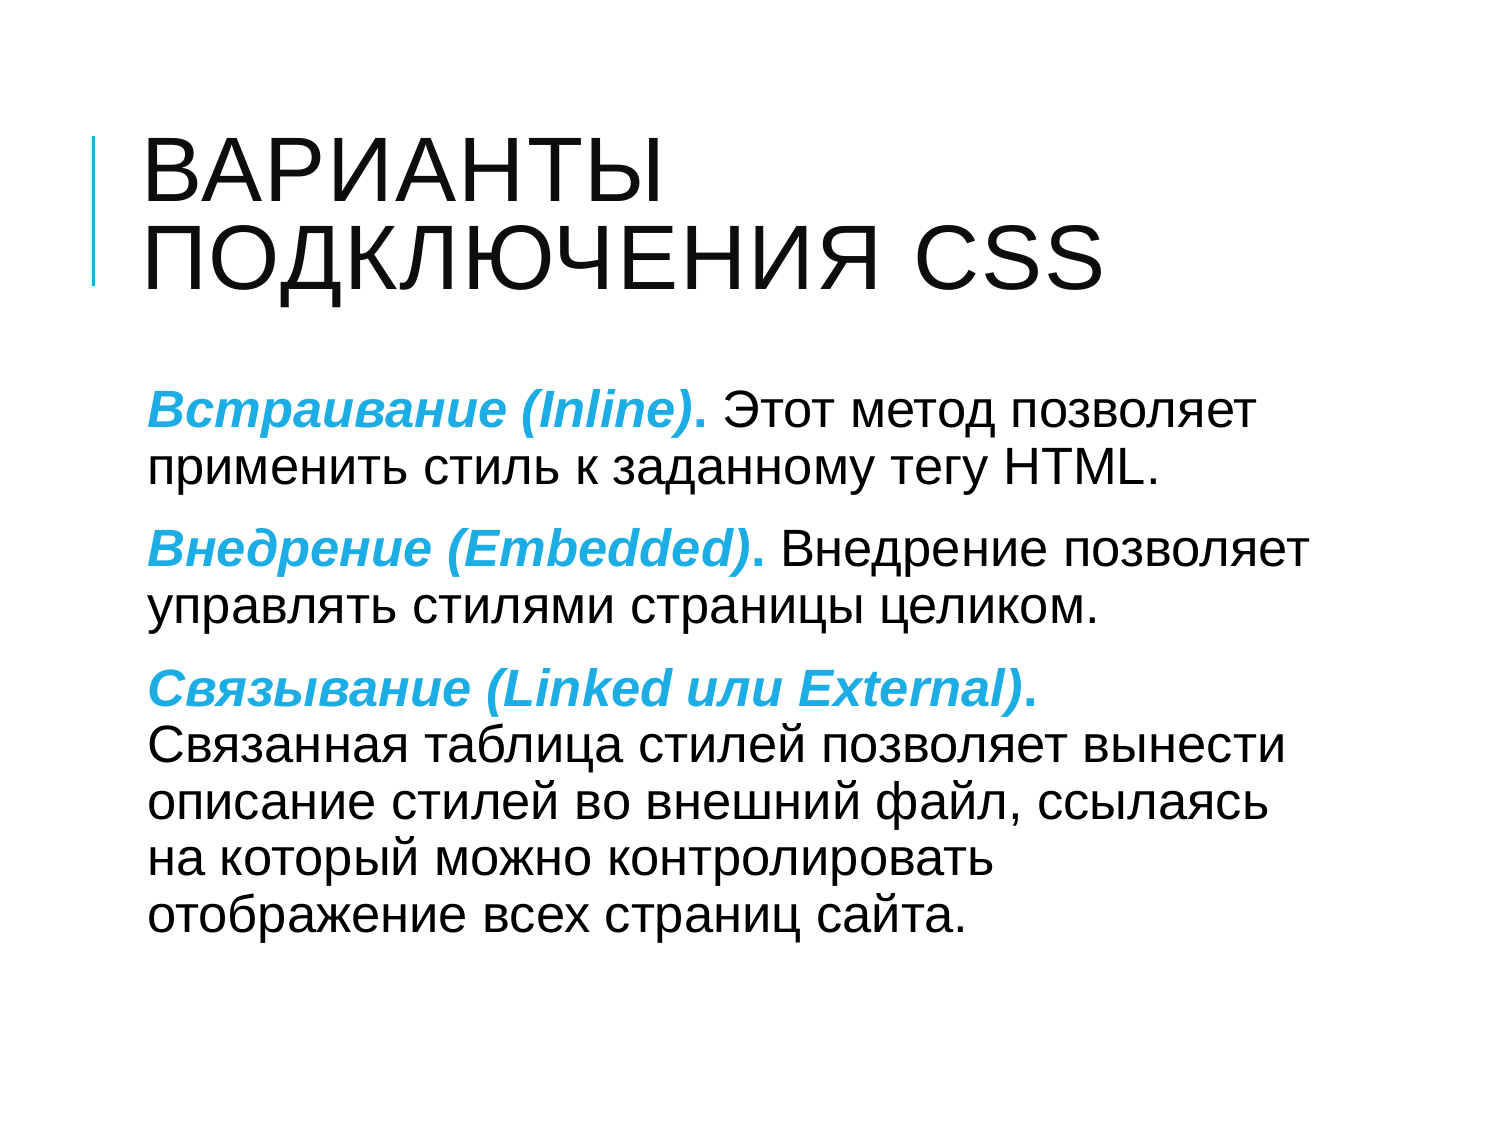

# Варианты подключения CSS
Встраивание (Inline). Этот метод позволяет применить стиль к заданному тегу HTML.
Внедрение (Embedded). Внедрение позволяет управлять стилями страницы целиком.
Связывание (Linked или External). Связанная таблица стилей позволяет вынести описание стилей во внешний файл, ссылаясь на который можно контролировать отображение всех страниц сайта.